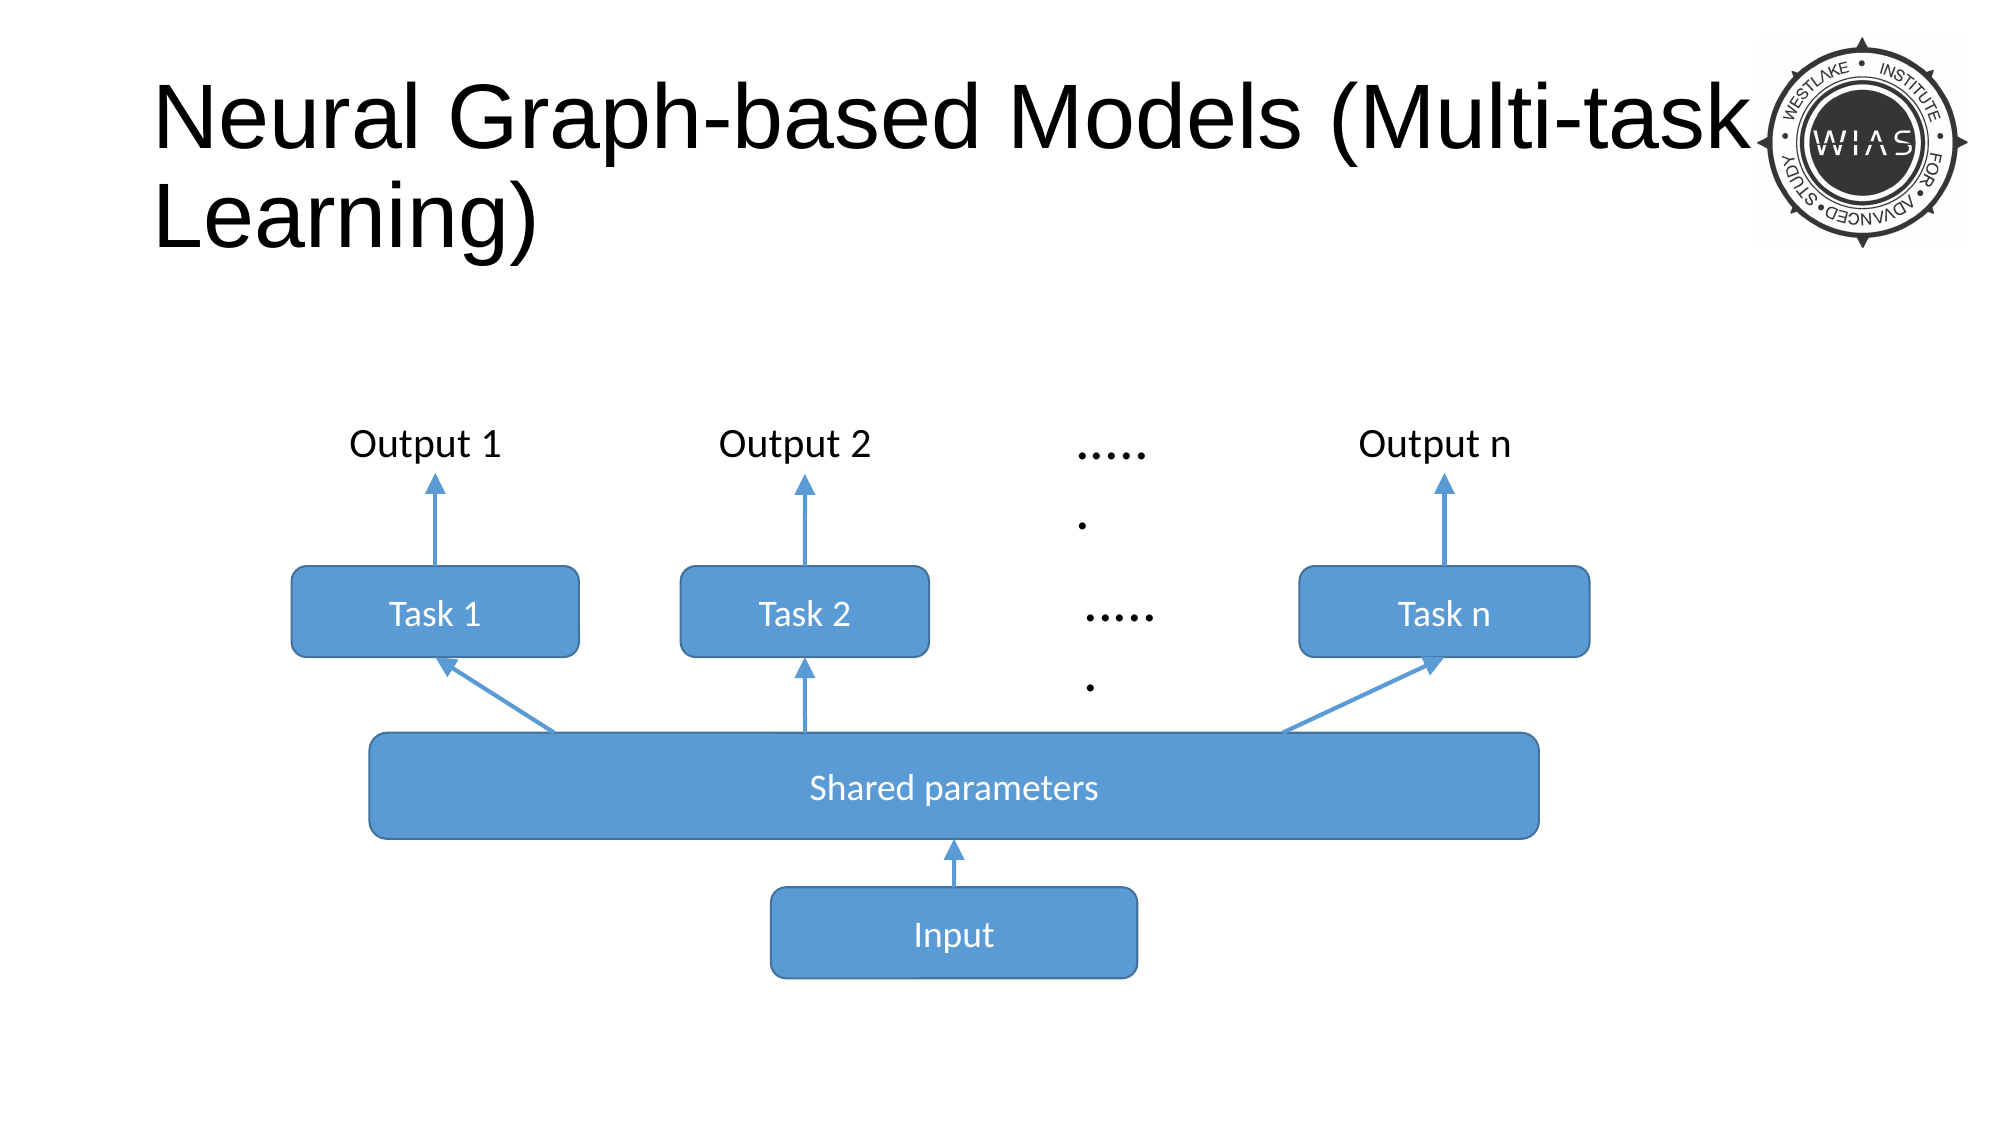

# Neural Graph-based Models (Multi-task Learning)
......
Output 1
Output 2
Output n
......
Task 2
Task n
Task 1
Shared parameters
Input